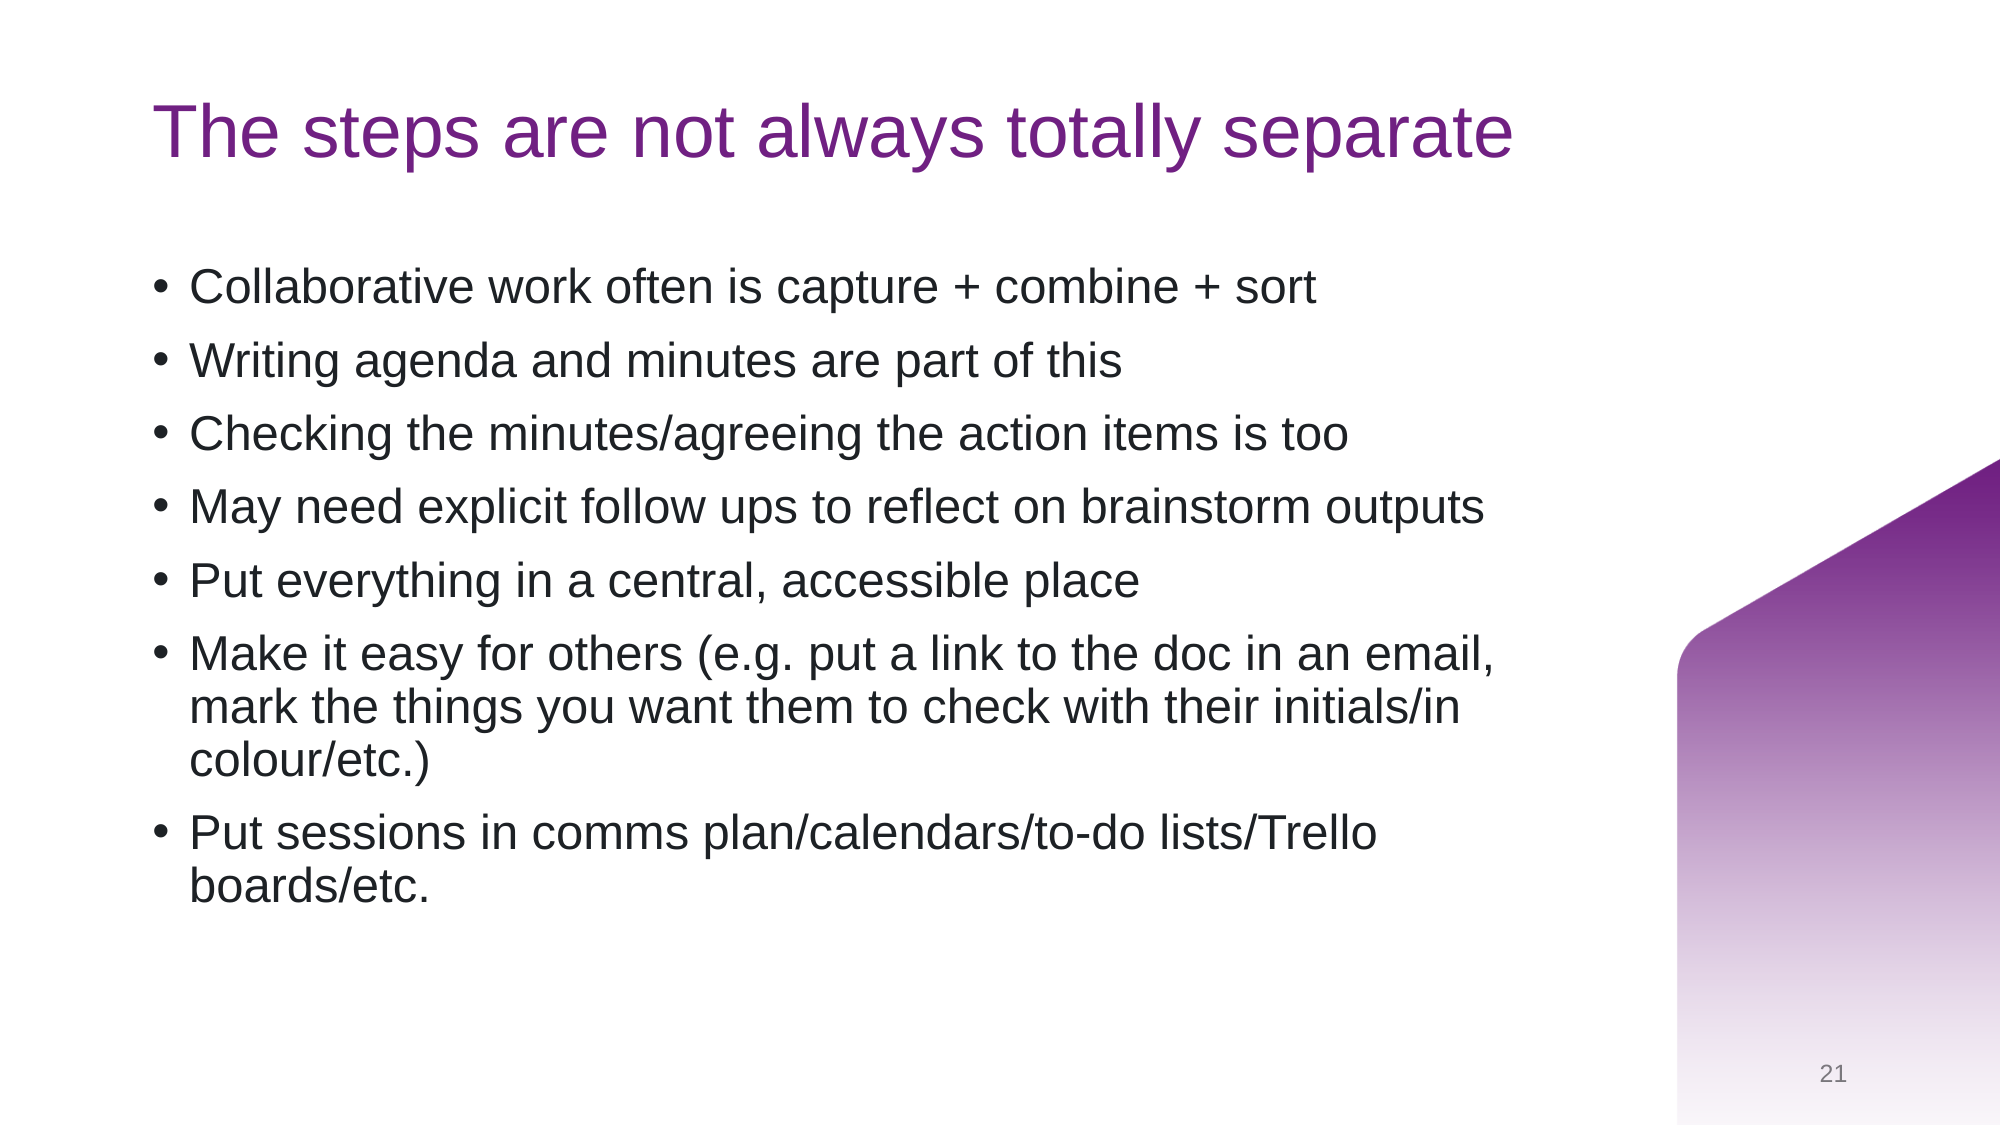

# The steps are not always totally separate
Collaborative work often is capture + combine + sort
Writing agenda and minutes are part of this
Checking the minutes/agreeing the action items is too
May need explicit follow ups to reflect on brainstorm outputs
Put everything in a central, accessible place
Make it easy for others (e.g. put a link to the doc in an email, mark the things you want them to check with their initials/in colour/etc.)
Put sessions in comms plan/calendars/to-do lists/Trello boards/etc.
21